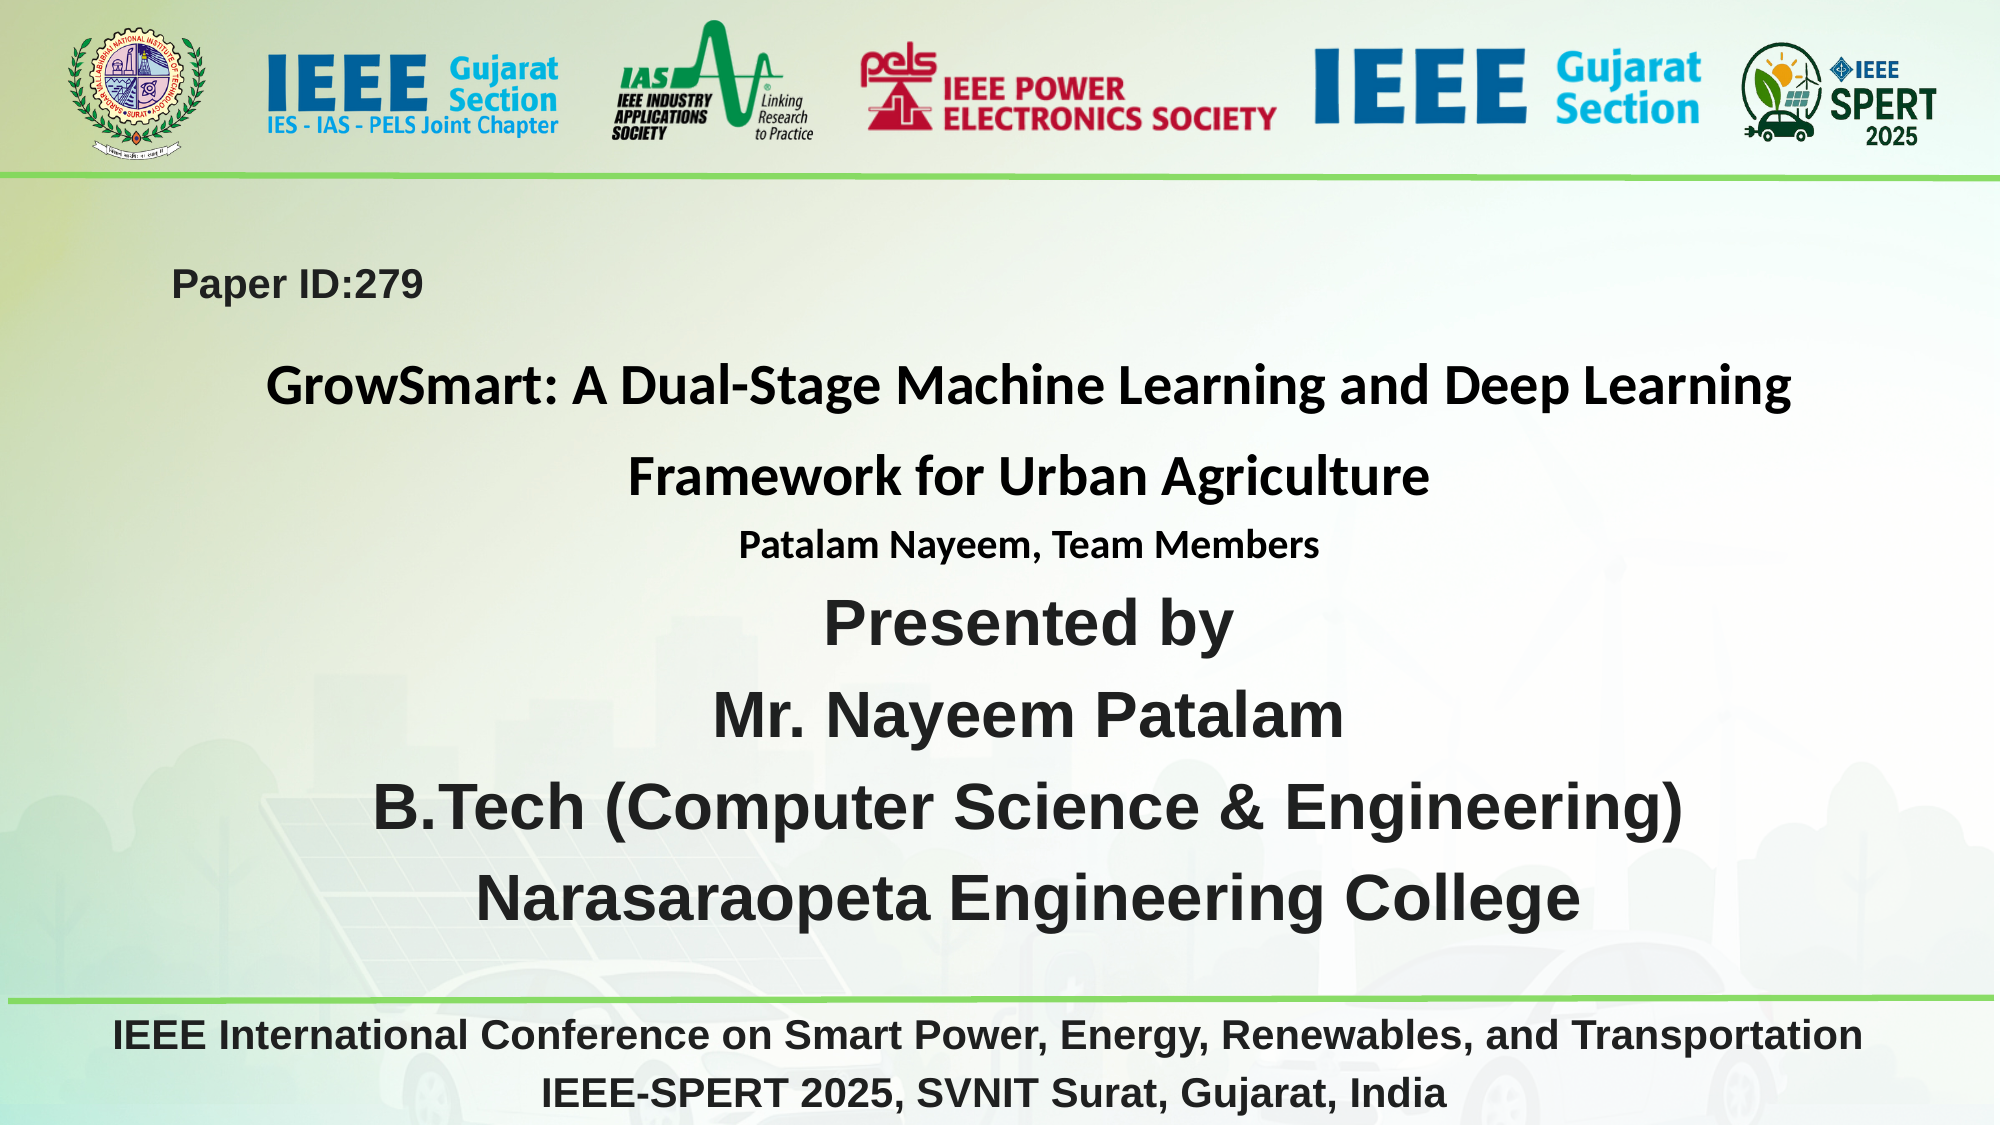

Paper ID:279
GrowSmart: A Dual-Stage Machine Learning and Deep Learning Framework for Urban Agriculture
Patalam Nayeem, Team Members
Presented by
Mr. Nayeem Patalam
B.Tech (Computer Science & Engineering)
Narasaraopeta Engineering College

IEEE International Conference on Smart Power, Energy, Renewables, and Transportation
IEEE-SPERT 2025, SVNIT Surat, Gujarat, India
1